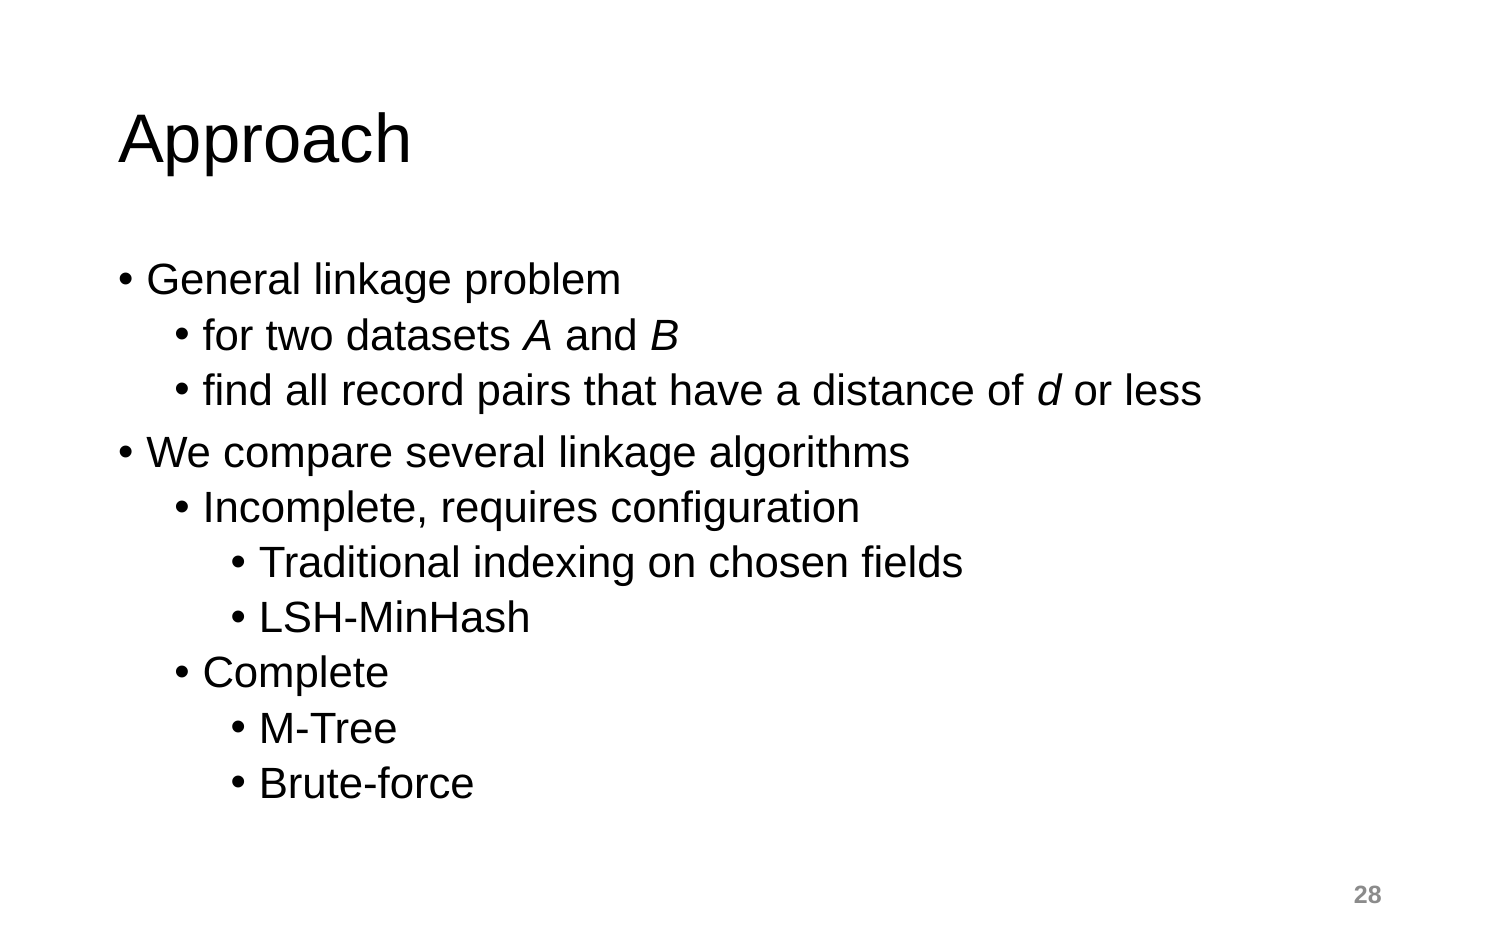

# Approach
General linkage problem
for two datasets A and B
find all record pairs that have a distance of d or less
We compare several linkage algorithms
Incomplete, requires configuration
Traditional indexing on chosen fields
LSH-MinHash
Complete
M-Tree
Brute-force
28